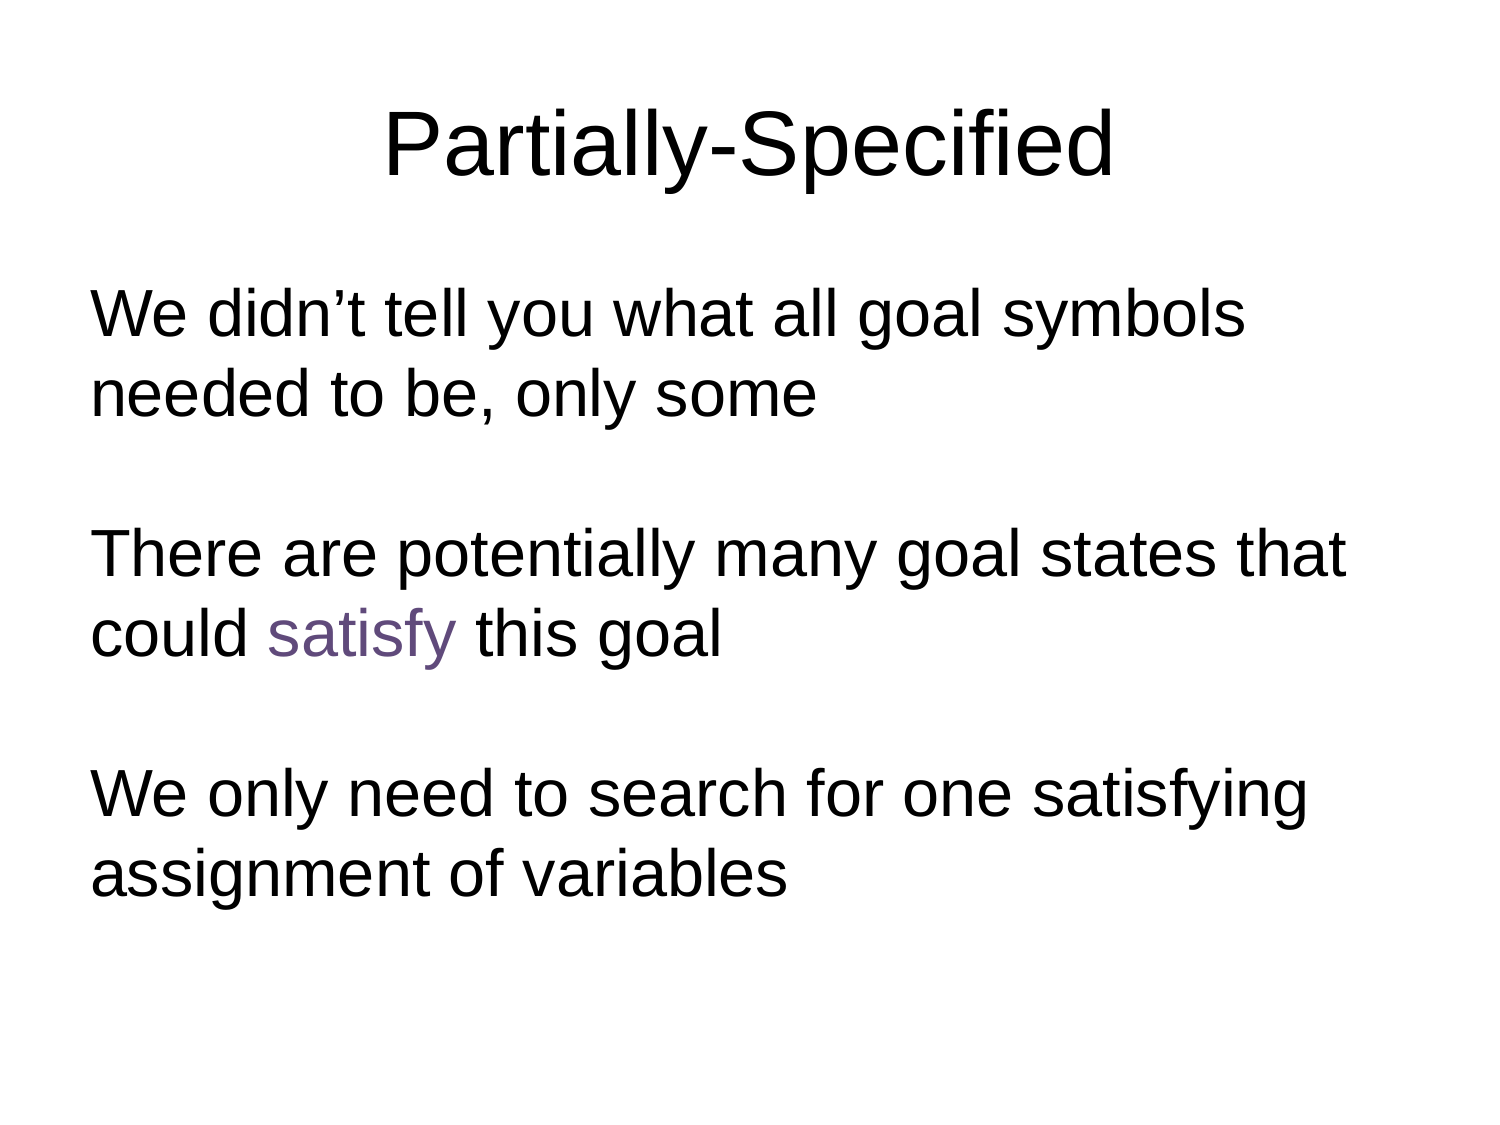

# Partially-Specified
We didn’t tell you what all goal symbols needed to be, only some

There are potentially many goal states that could satisfy this goal

We only need to search for one satisfying assignment of variables